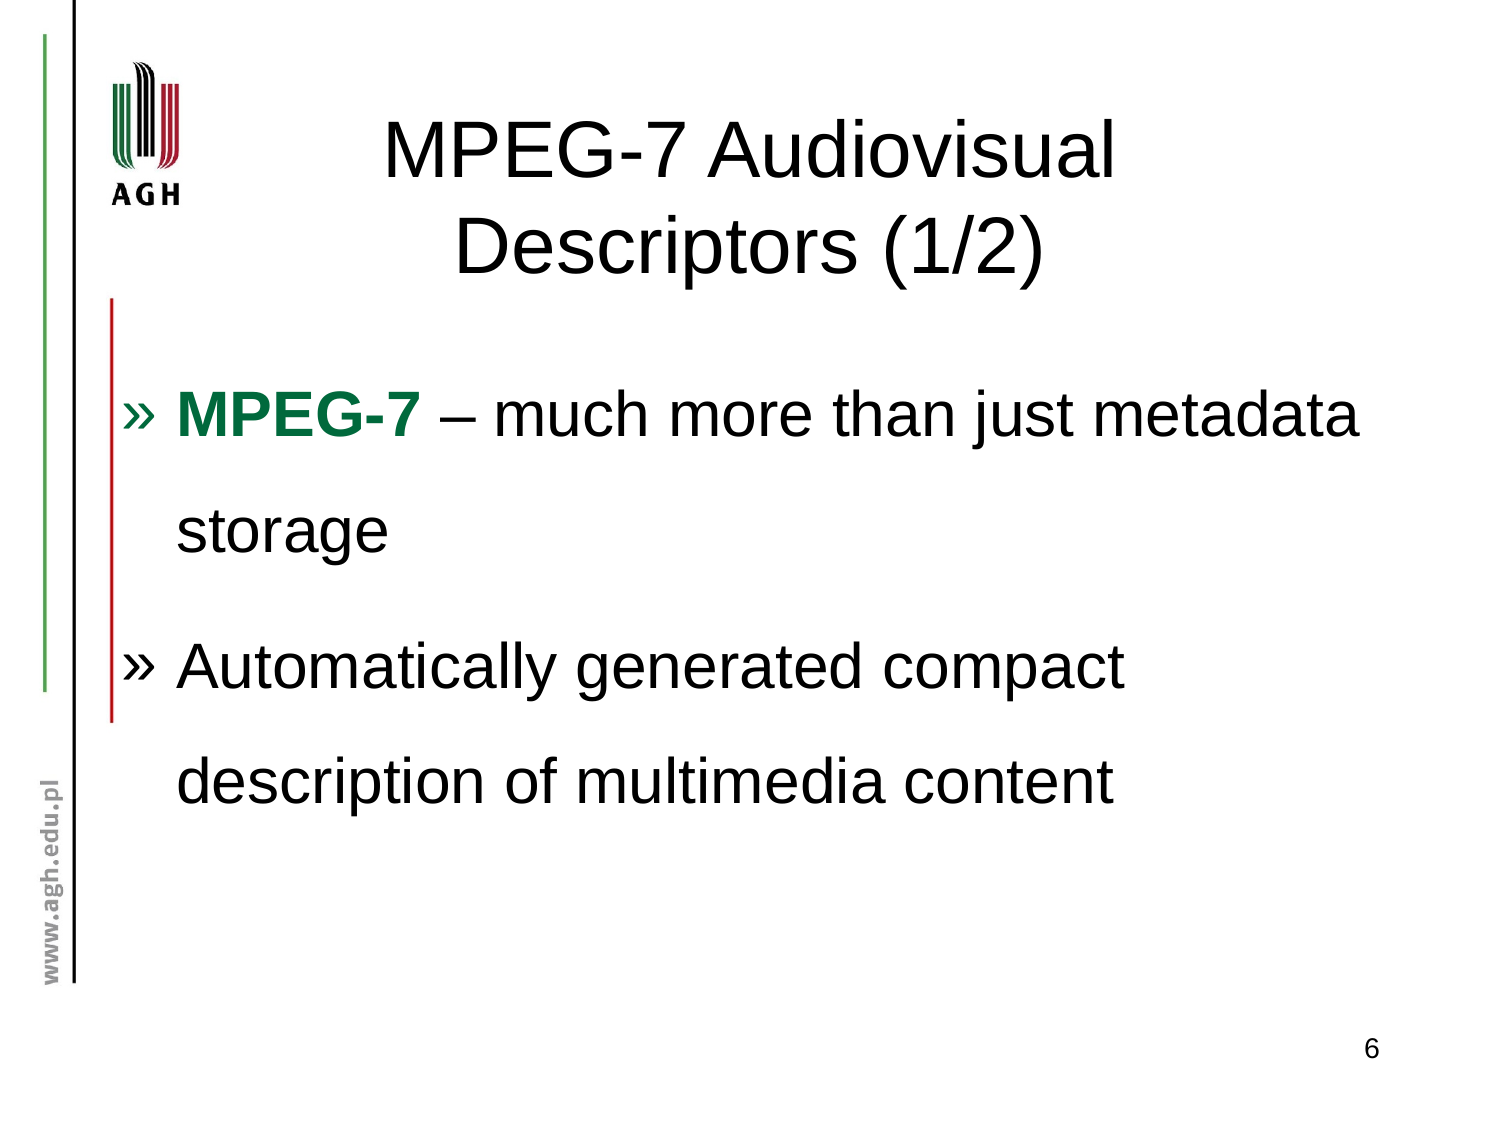

# MPEG-7 Audiovisual Descriptors (1/2)
MPEG-7 – much more than just metadata storage
Automatically generated compact description of multimedia content
6